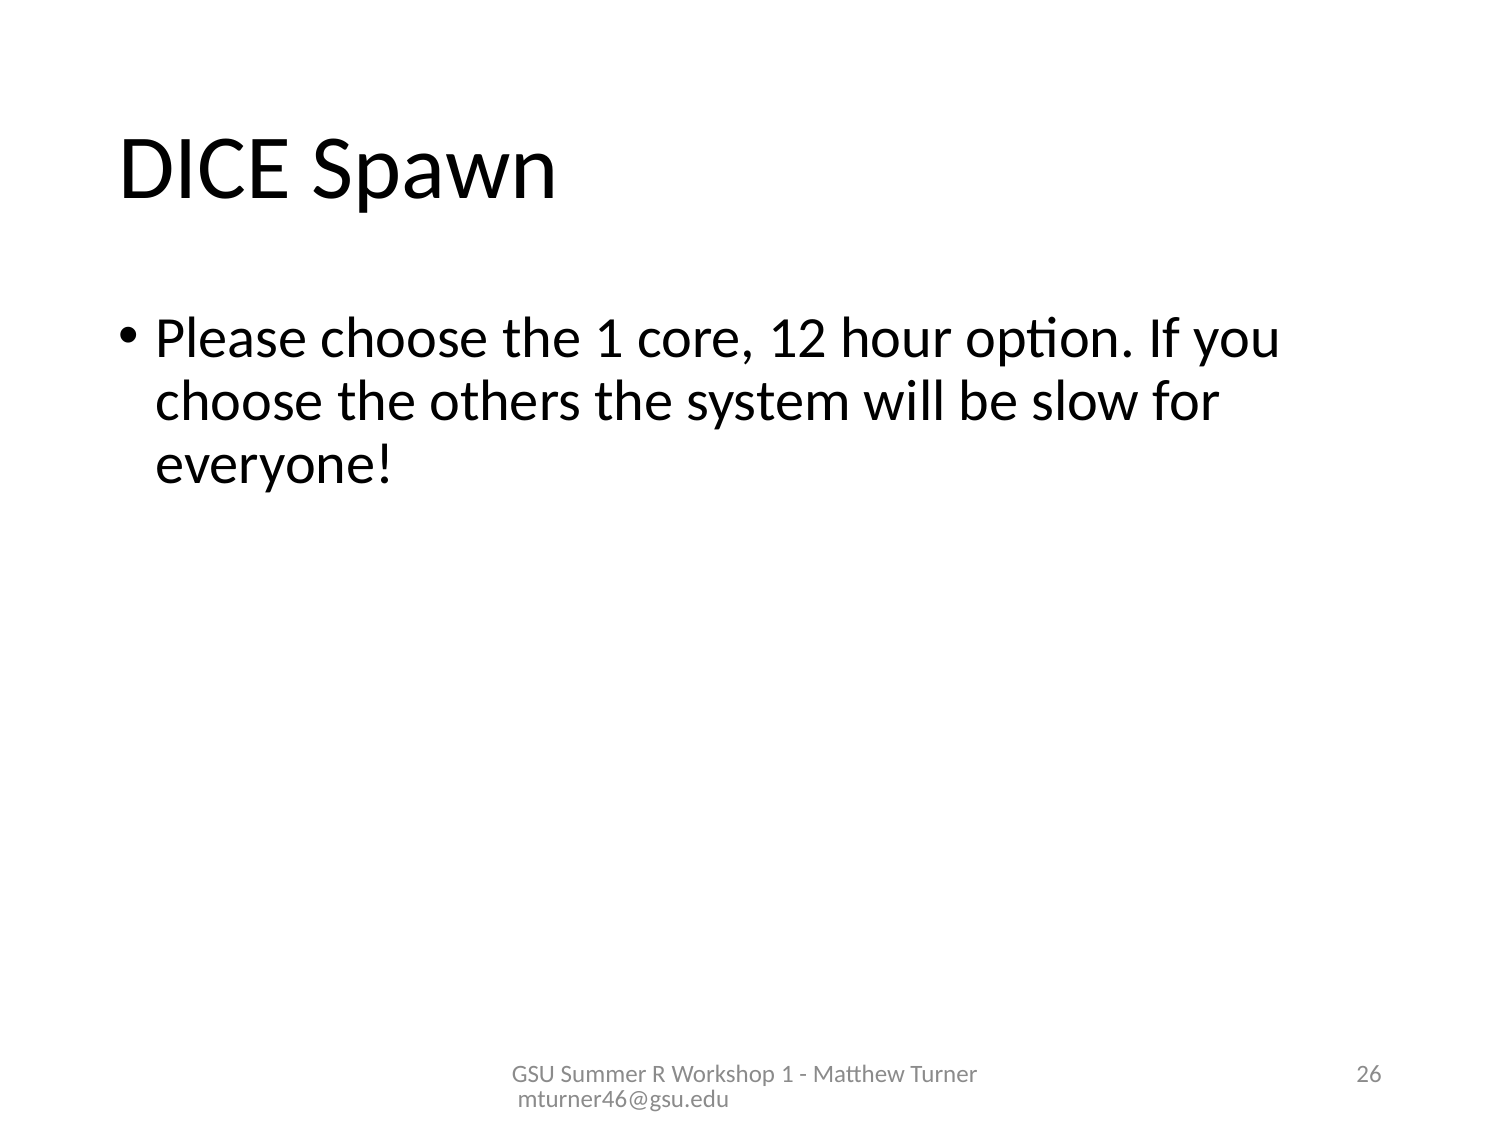

# DICE Spawn
Please choose the 1 core, 12 hour option. If you choose the others the system will be slow for everyone!
GSU Summer R Workshop 1 - Matthew Turner  mturner46@gsu.edu
26